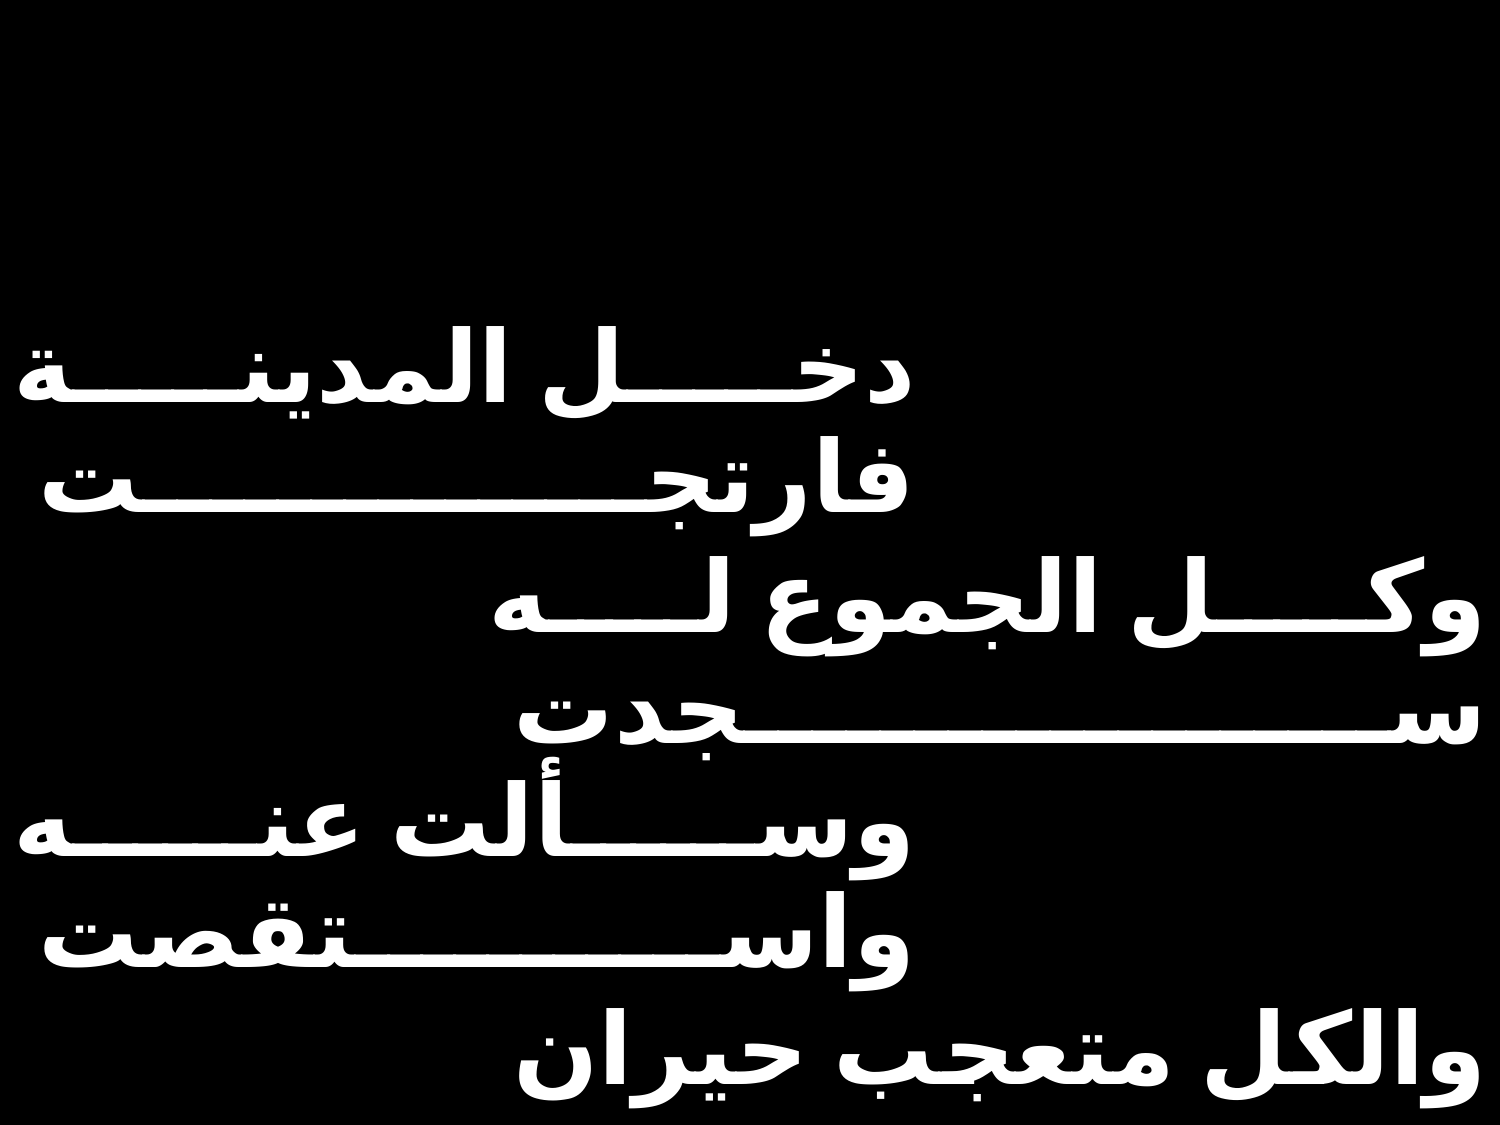

| دخل المدينة فارتجت |  |  |
| --- | --- | --- |
|  | وكل الجموع له سجدت |  |
| وسألت عنه واستقصت |  |  |
|  | والكل متعجب حيران |  |